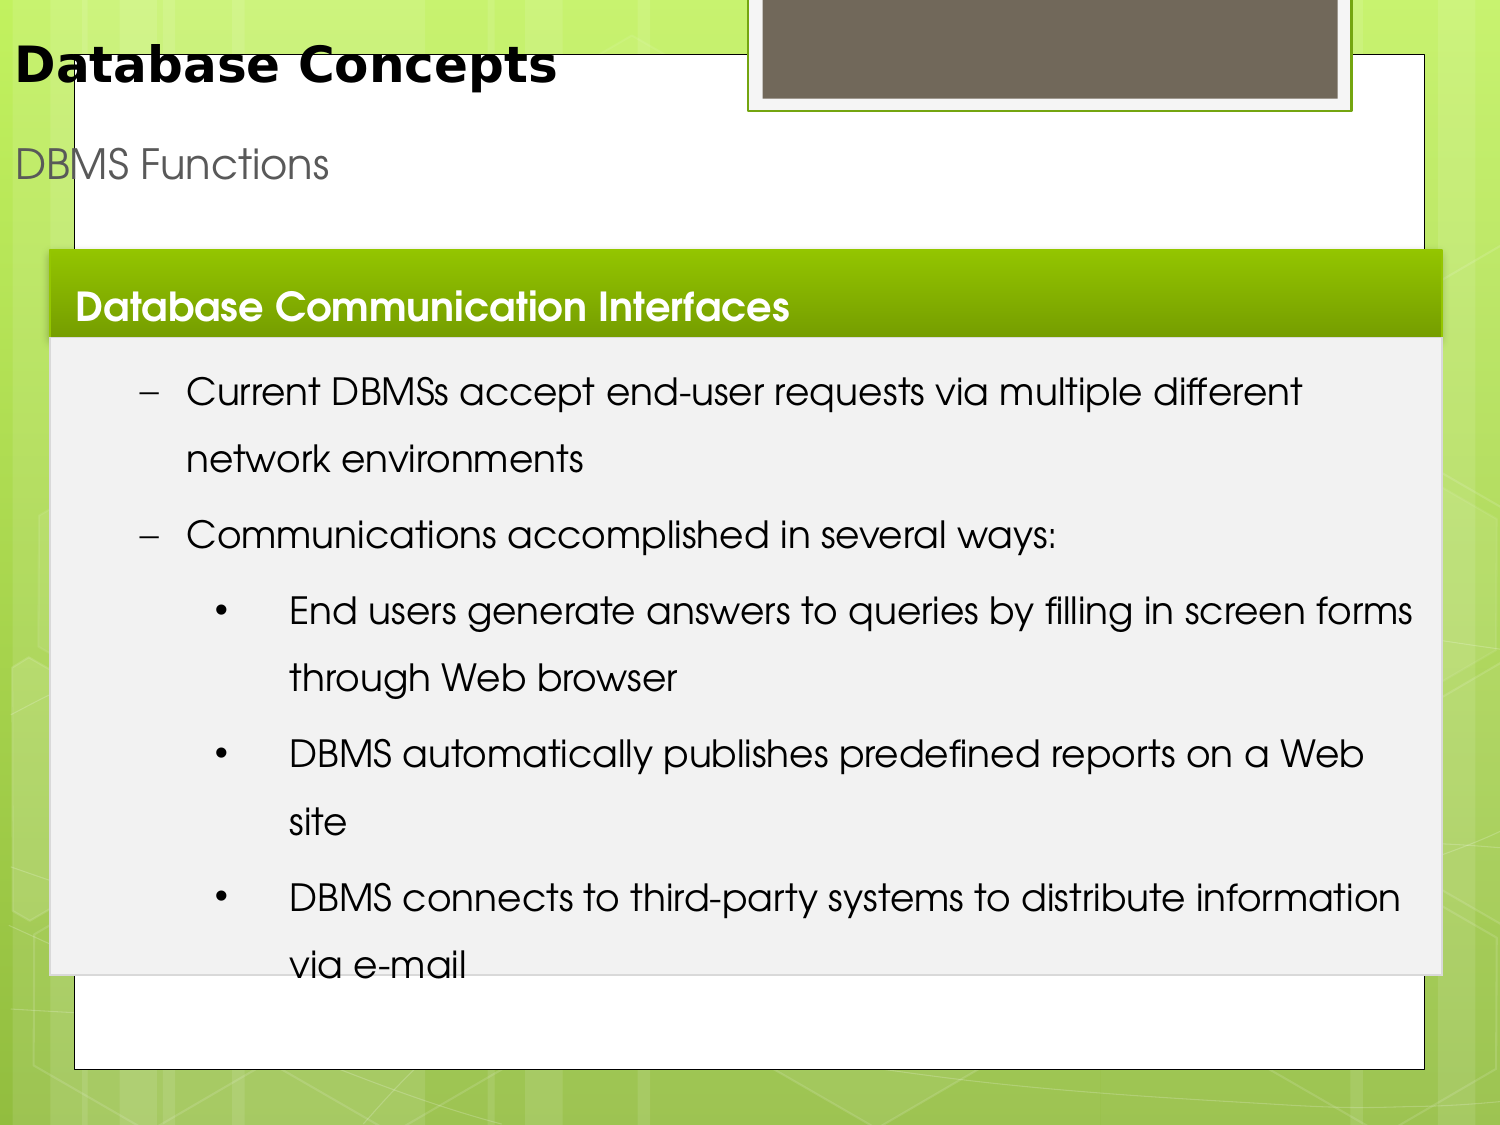

Database Concepts
# DBMS Functions
Database Communication Interfaces
Current DBMSs accept end-user requests via multiple different network environments
Communications accomplished in several ways:
End users generate answers to queries by filling in screen forms through Web browser
DBMS automatically publishes predefined reports on a Web site
DBMS connects to third-party systems to distribute information via e-mail